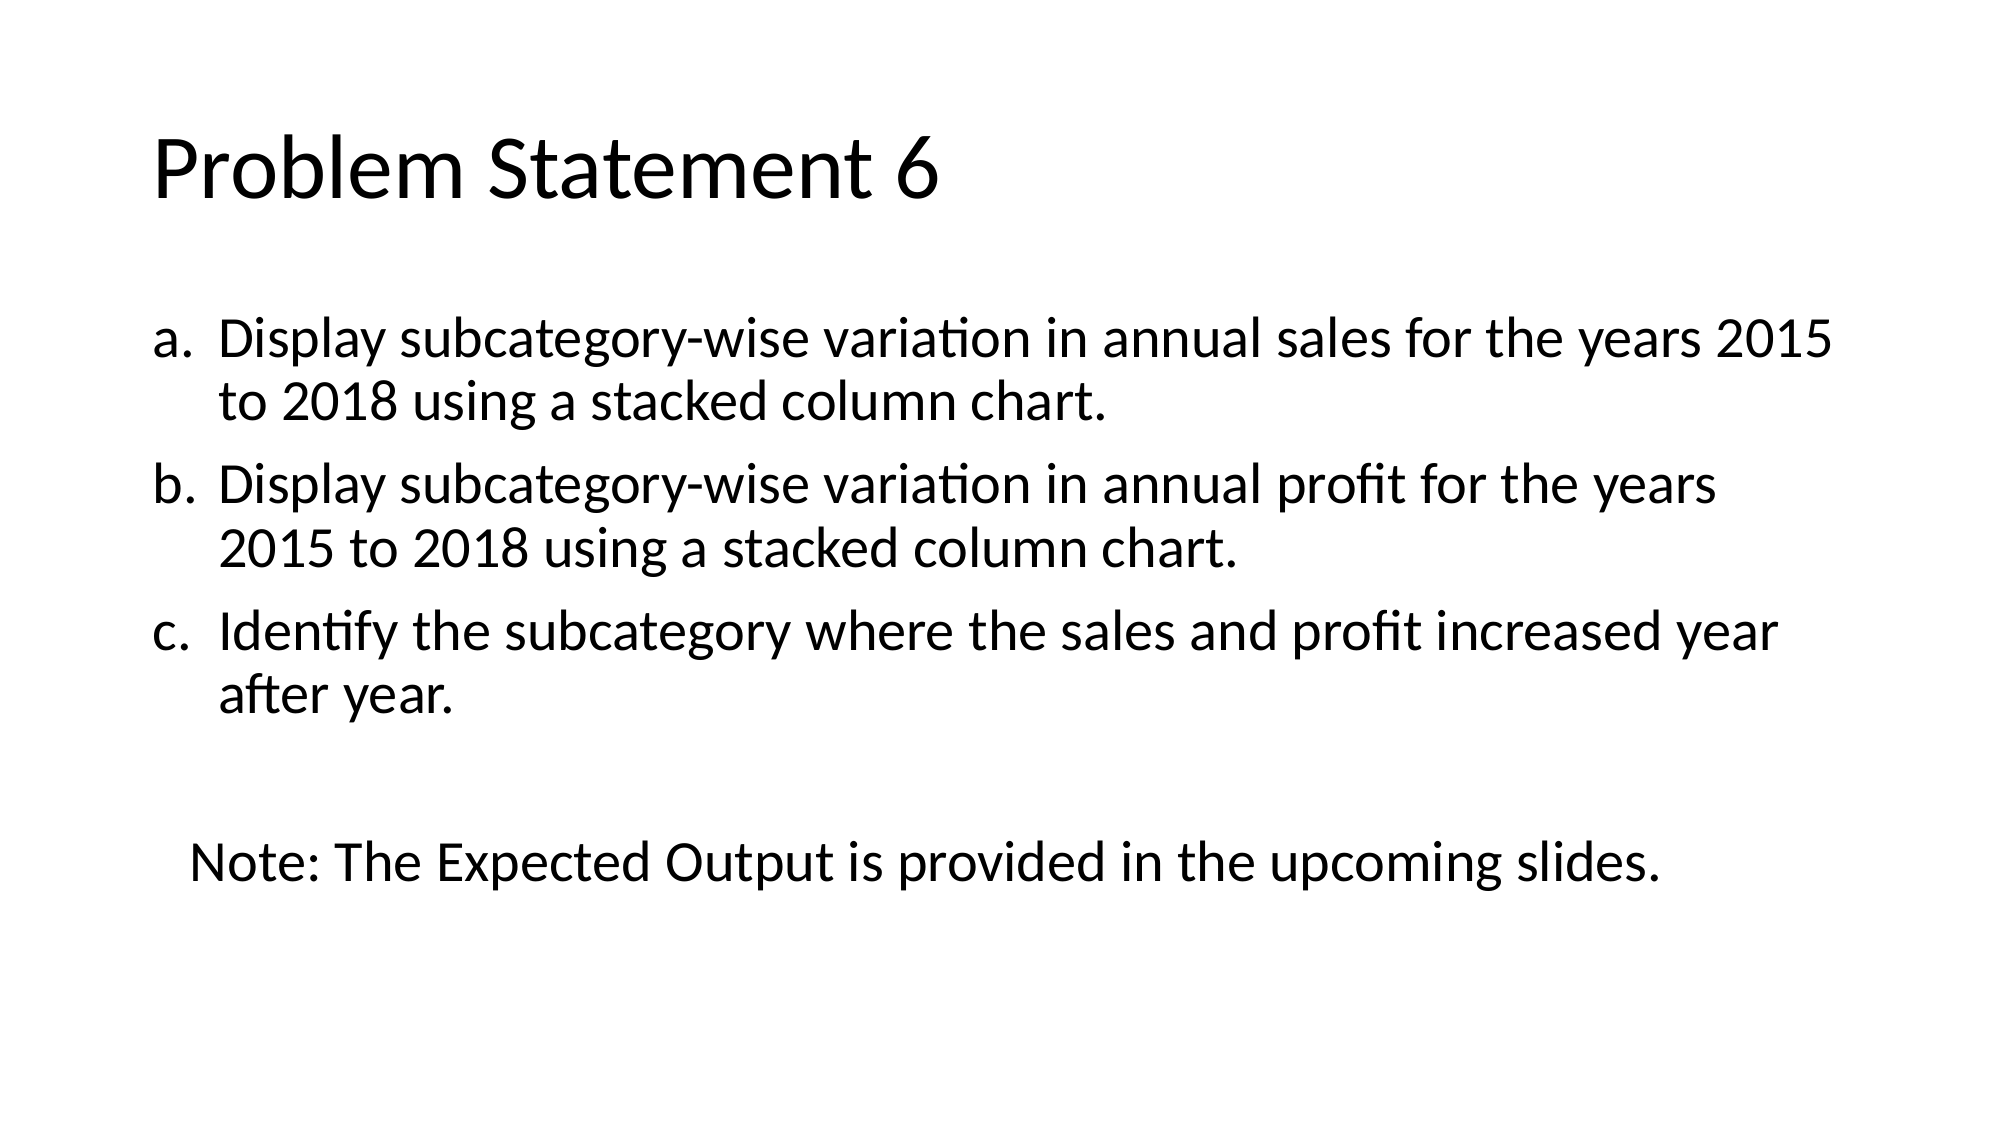

# Problem Statement 6
Display subcategory-wise variation in annual sales for the years 2015 to 2018 using a stacked column chart.
Display subcategory-wise variation in annual profit for the years 2015 to 2018 using a stacked column chart.
Identify the subcategory where the sales and profit increased year after year.

Note: The Expected Output is provided in the upcoming slides.